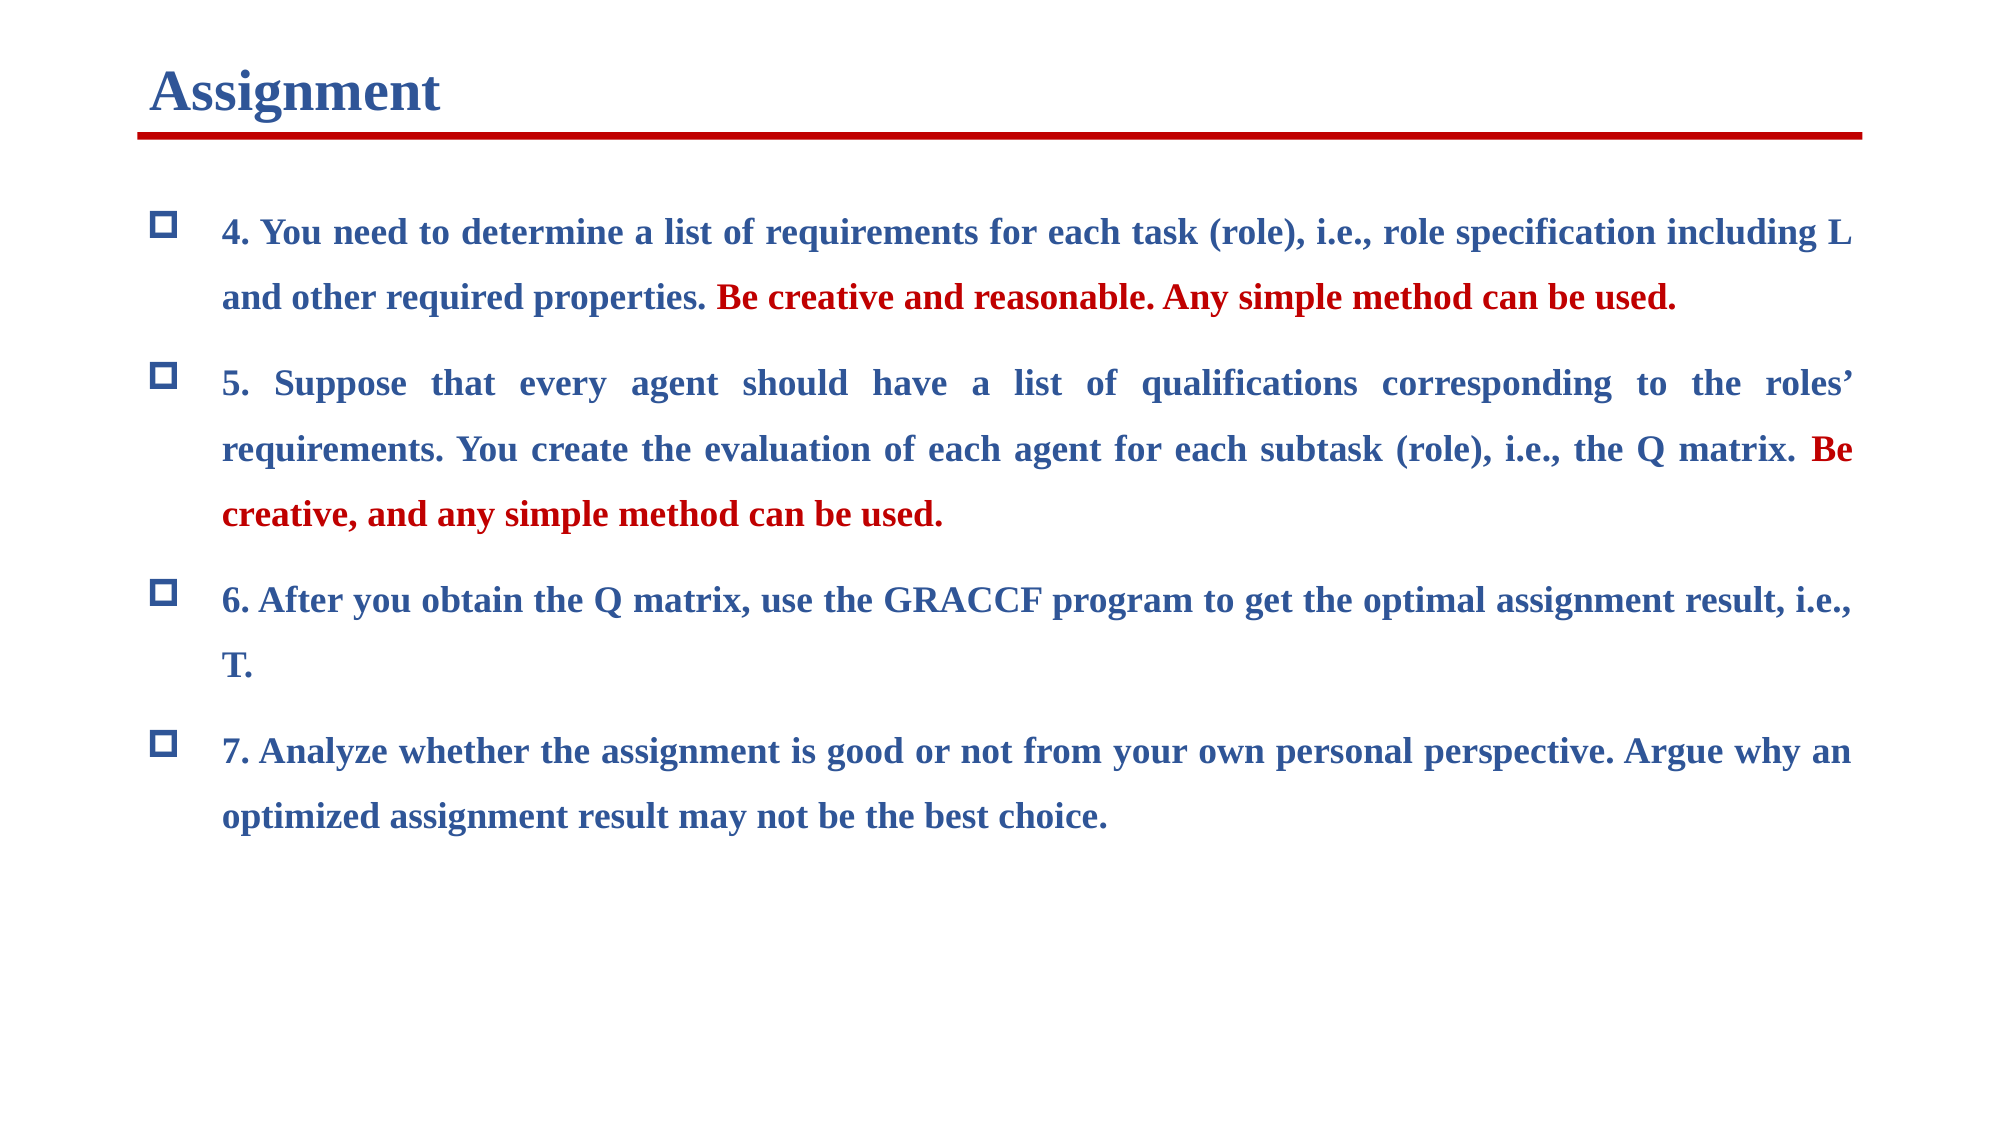

Assignment
4. You need to determine a list of requirements for each task (role), i.e., role specification including L and other required properties. Be creative and reasonable. Any simple method can be used.
5. Suppose that every agent should have a list of qualifications corresponding to the roles’ requirements. You create the evaluation of each agent for each subtask (role), i.e., the Q matrix. Be creative, and any simple method can be used.
6. After you obtain the Q matrix, use the GRACCF program to get the optimal assignment result, i.e., T.
7. Analyze whether the assignment is good or not from your own personal perspective. Argue why an optimized assignment result may not be the best choice.